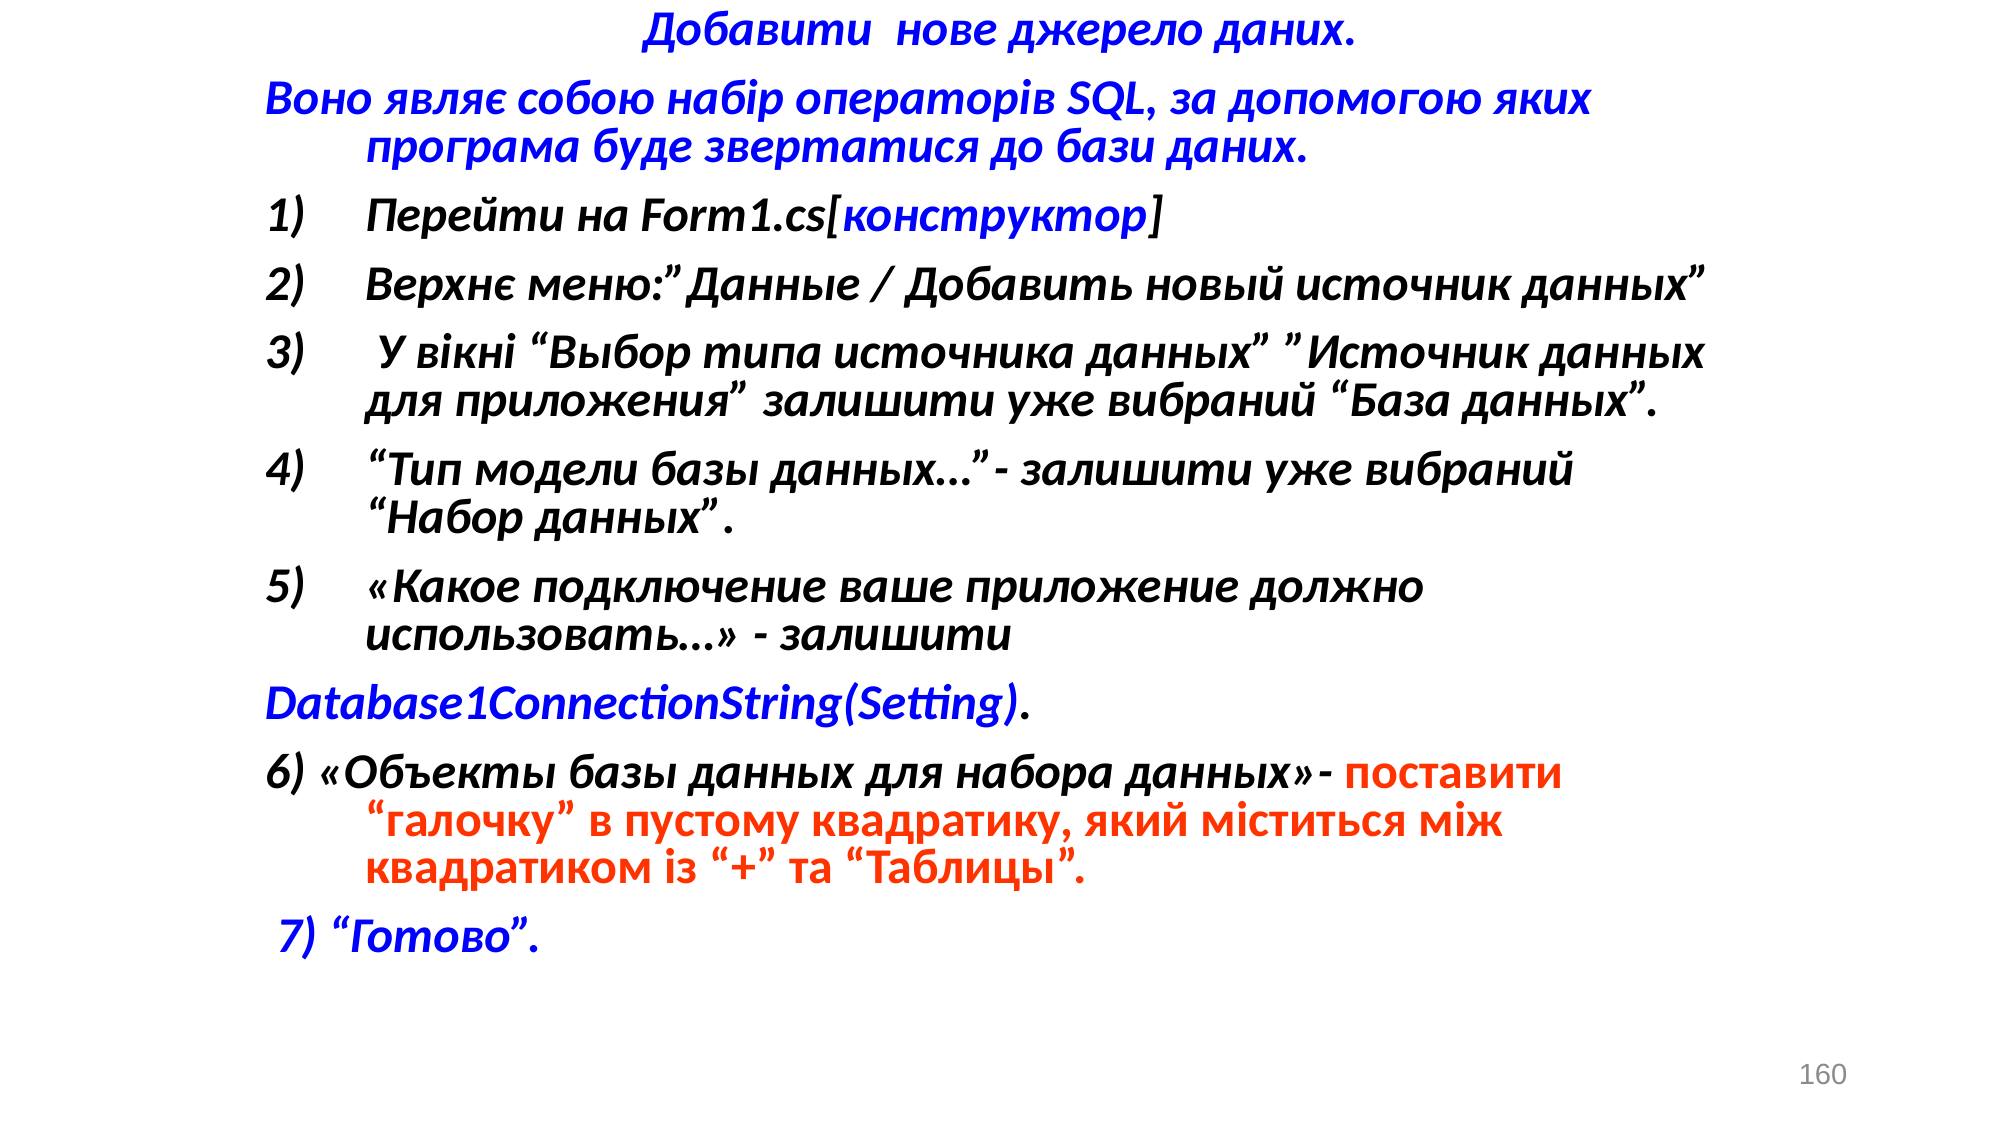

Добавити  нове джерело даних.
Воно являє собою набір операторів SQL, за допомогою яких програма буде звертатися до бази даних.
Перейти на Form1.cs[конструктор]
Верхнє меню:”Данные / Добавить новый источник данных”
 У вікні “Выбор типа источника данных” ”Источник данных для приложения” залишити уже вибраний “База данных”.
“Тип модели базы данных…”- залишити уже вибраний “Набор данных”.
«Какое подключение ваше приложение должно использовать…» - залишити
Database1ConnectionString(Setting).
6) «Объекты базы данных для набора данных»- поставити “галочку” в пустому квадратику, який міститься між квадратиком із “+” та “Таблицы”.
 7) “Готово”.

160